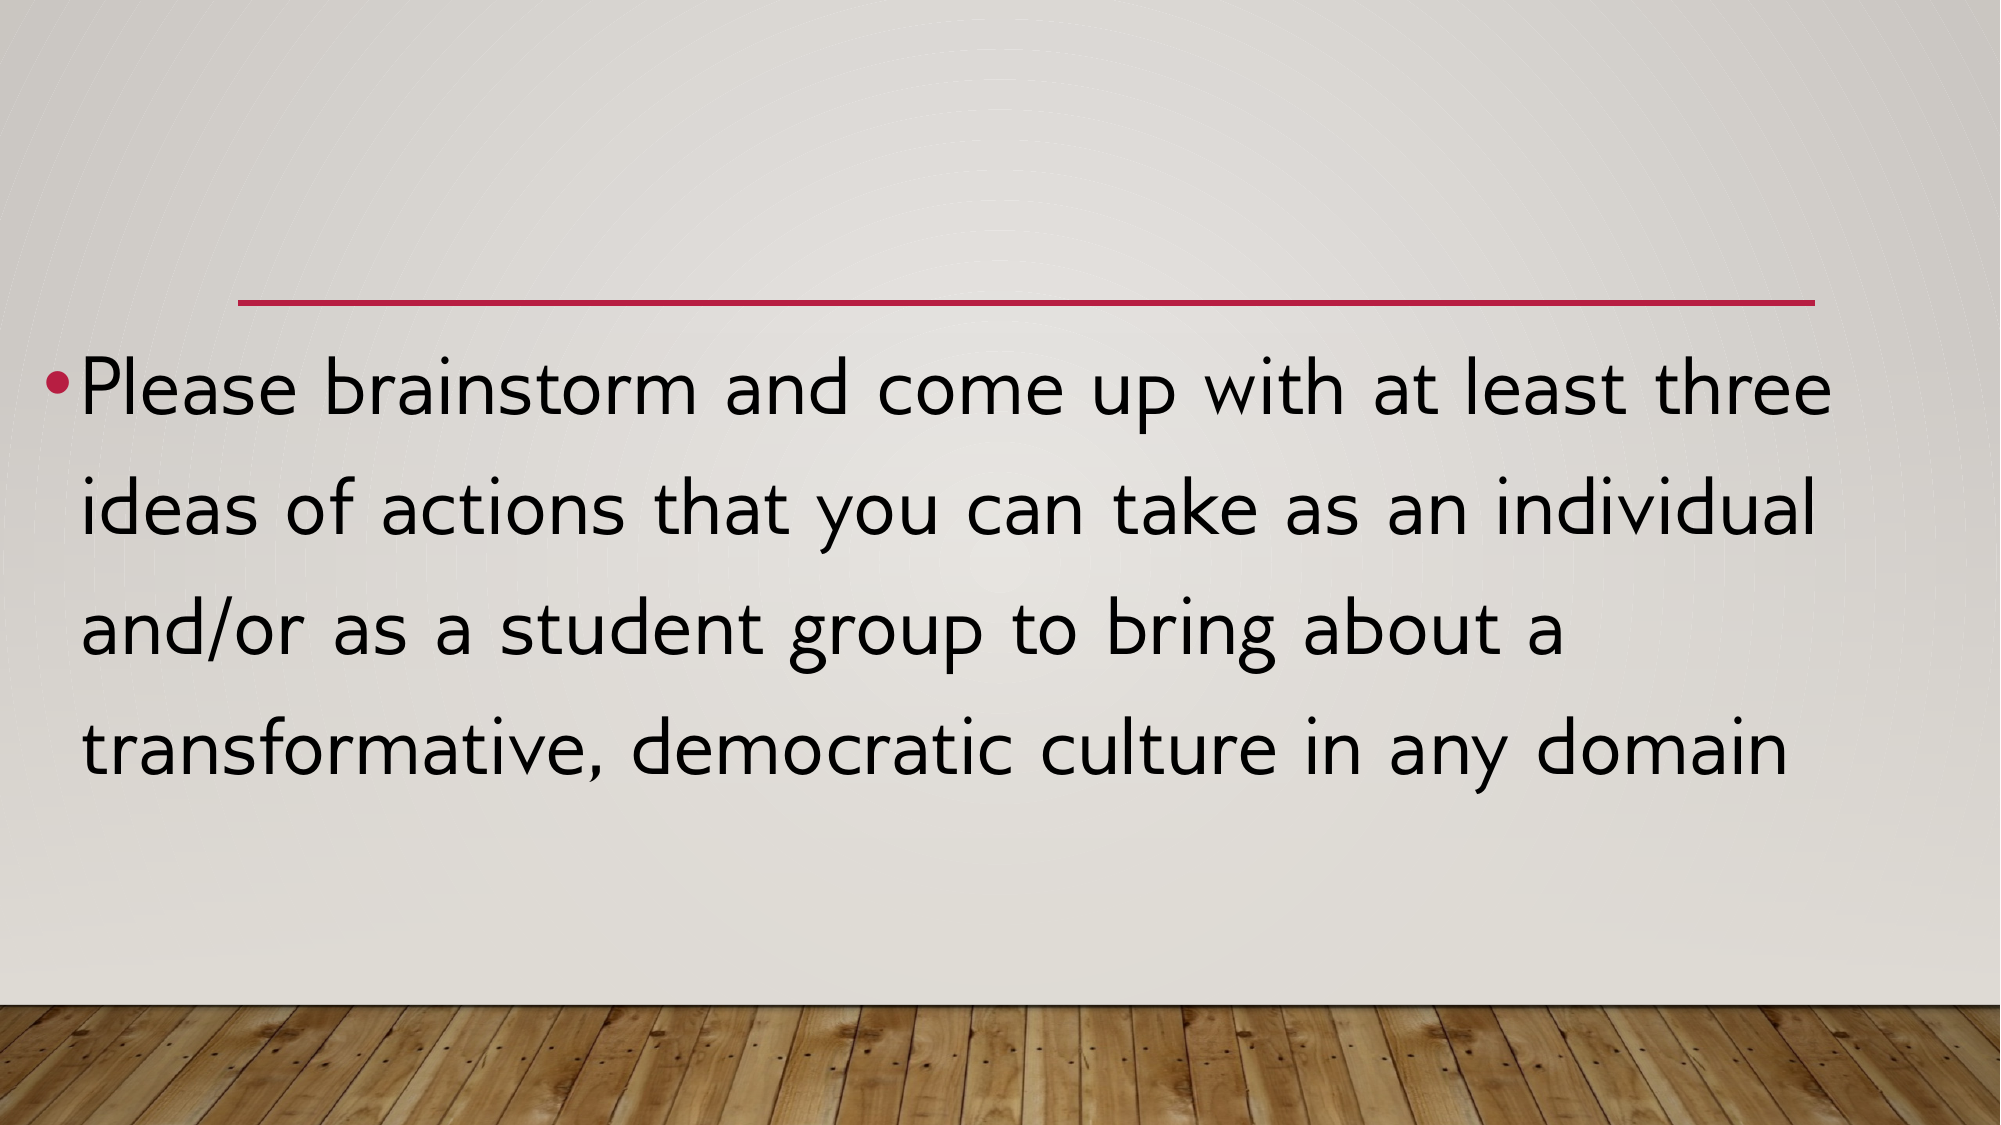

#
Please brainstorm and come up with at least three ideas of actions that you can take as an individual and/or as a student group to bring about a transformative, democratic culture in any domain